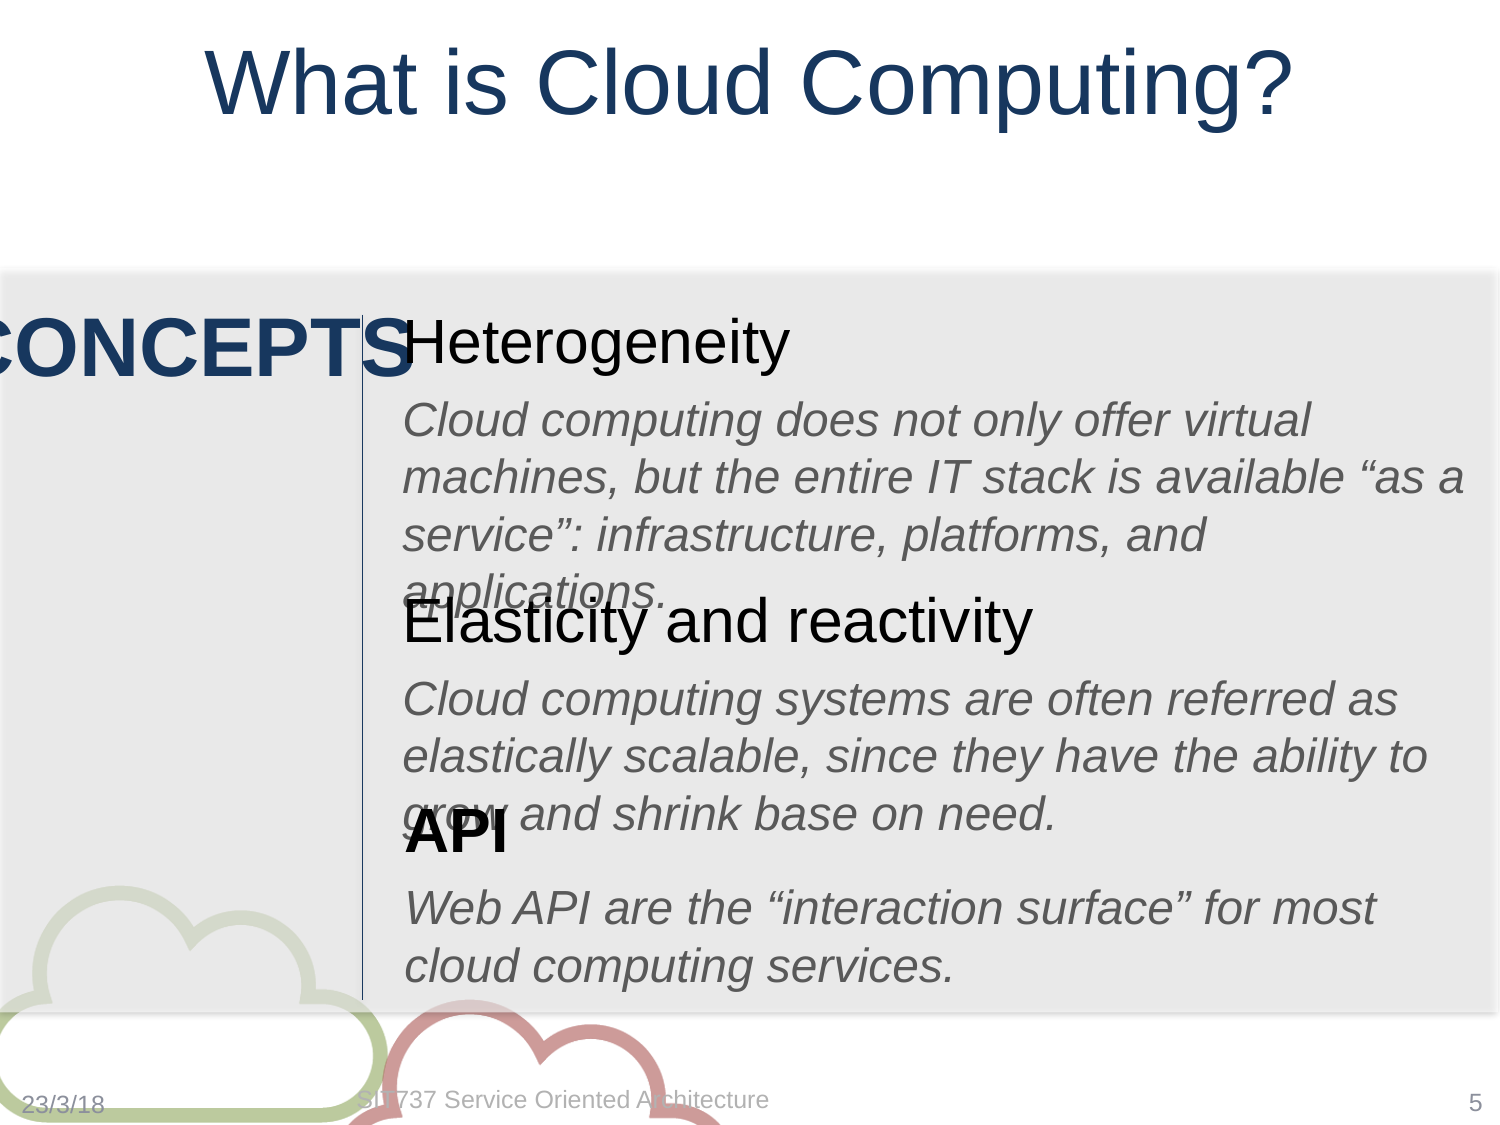

# What is Cloud Computing?

CONCEPTS
Heterogeneity
Cloud computing does not only offer virtual machines, but the entire IT stack is available “as a service”: infrastructure, platforms, and applications.
Elasticity and reactivity
Cloud computing systems are often referred as elastically scalable, since they have the ability to grow and shrink base on need.
API
Web API are the “interaction surface” for most cloud computing services.
5
23/3/18
SIT737 Service Oriented Architecture